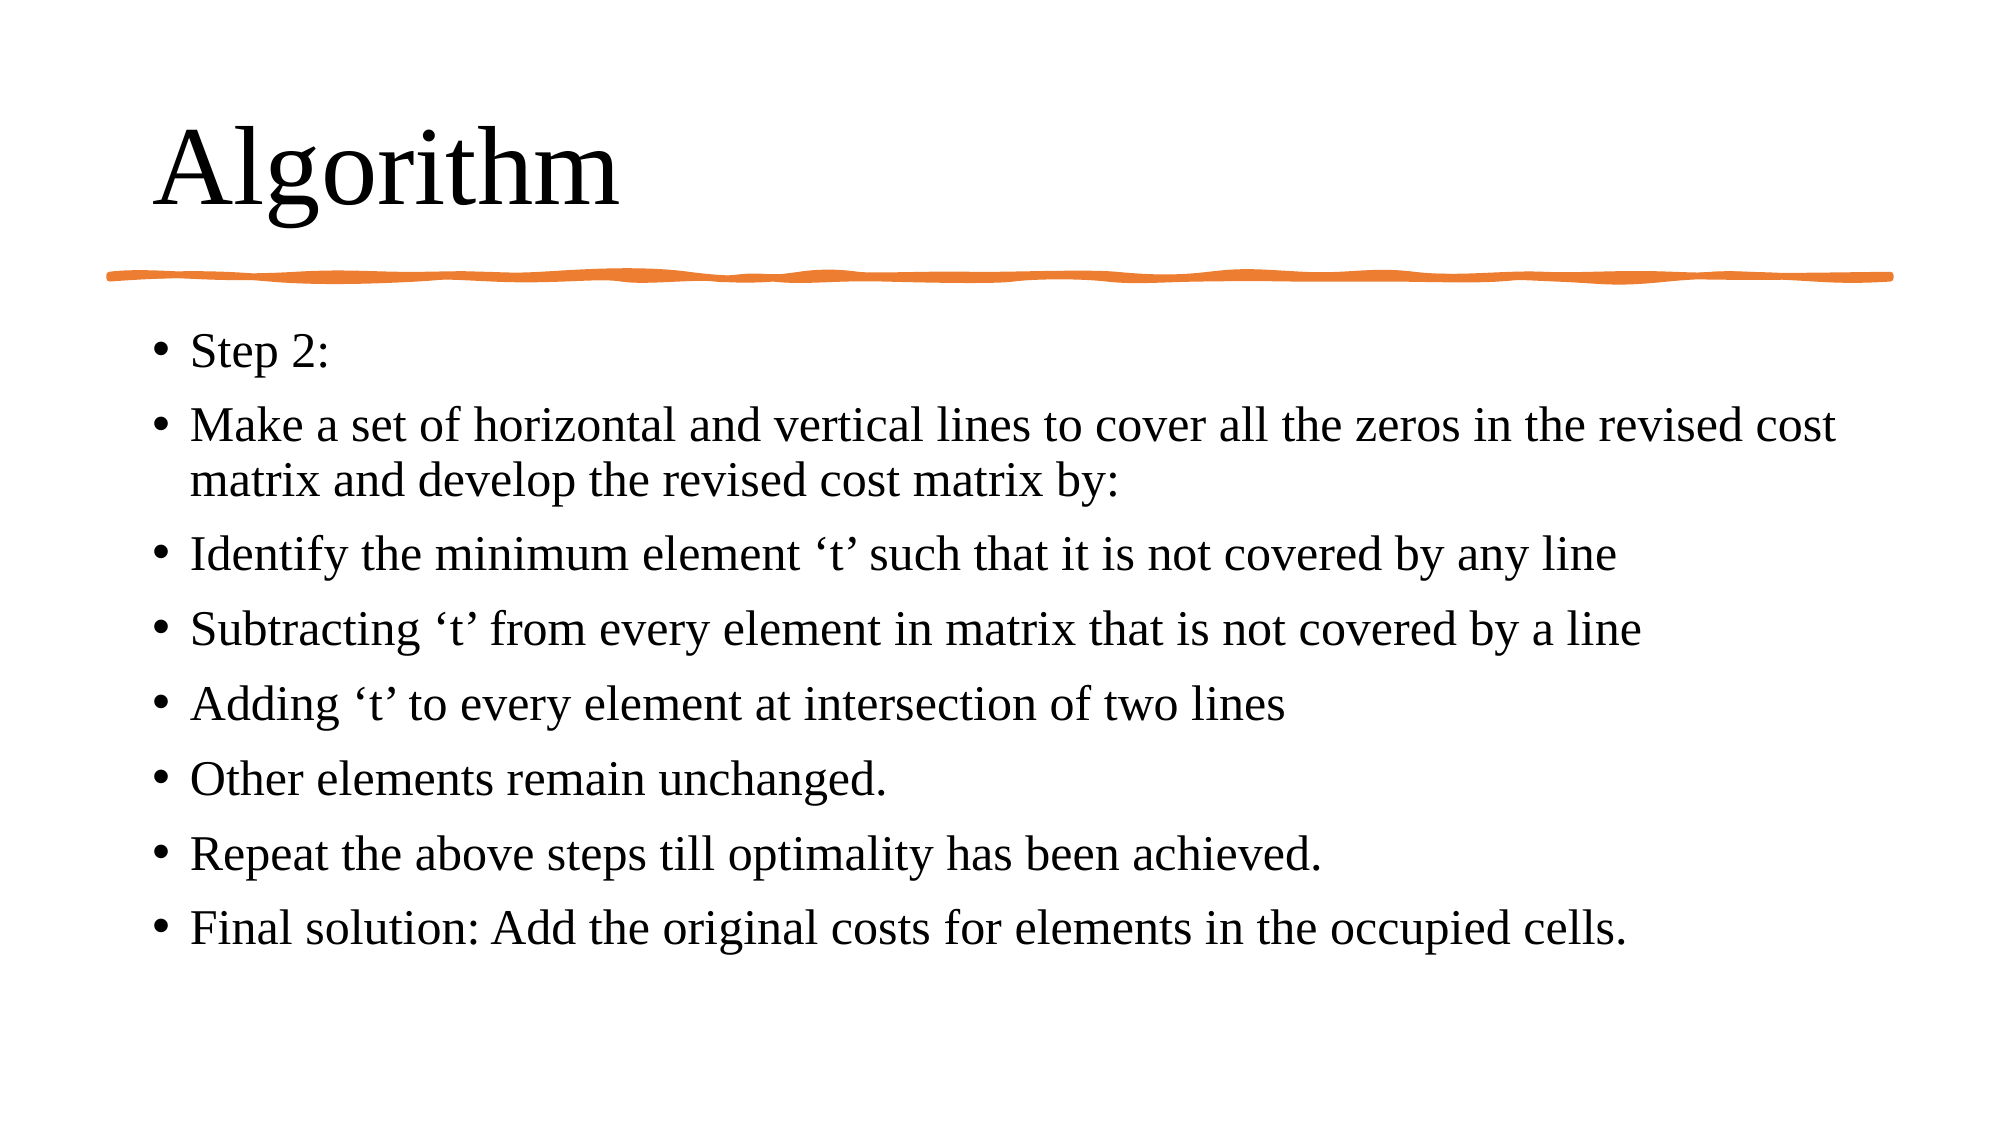

# Algorithm

Step 2:
Make a set of horizontal and vertical lines to cover all the zeros in the revised cost matrix and develop the revised cost matrix by:
Identify the minimum element ‘t’ such that it is not covered by any line
Subtracting ‘t’ from every element in matrix that is not covered by a line
Adding ‘t’ to every element at intersection of two lines
Other elements remain unchanged.
Repeat the above steps till optimality has been achieved.
Final solution: Add the original costs for elements in the occupied cells.